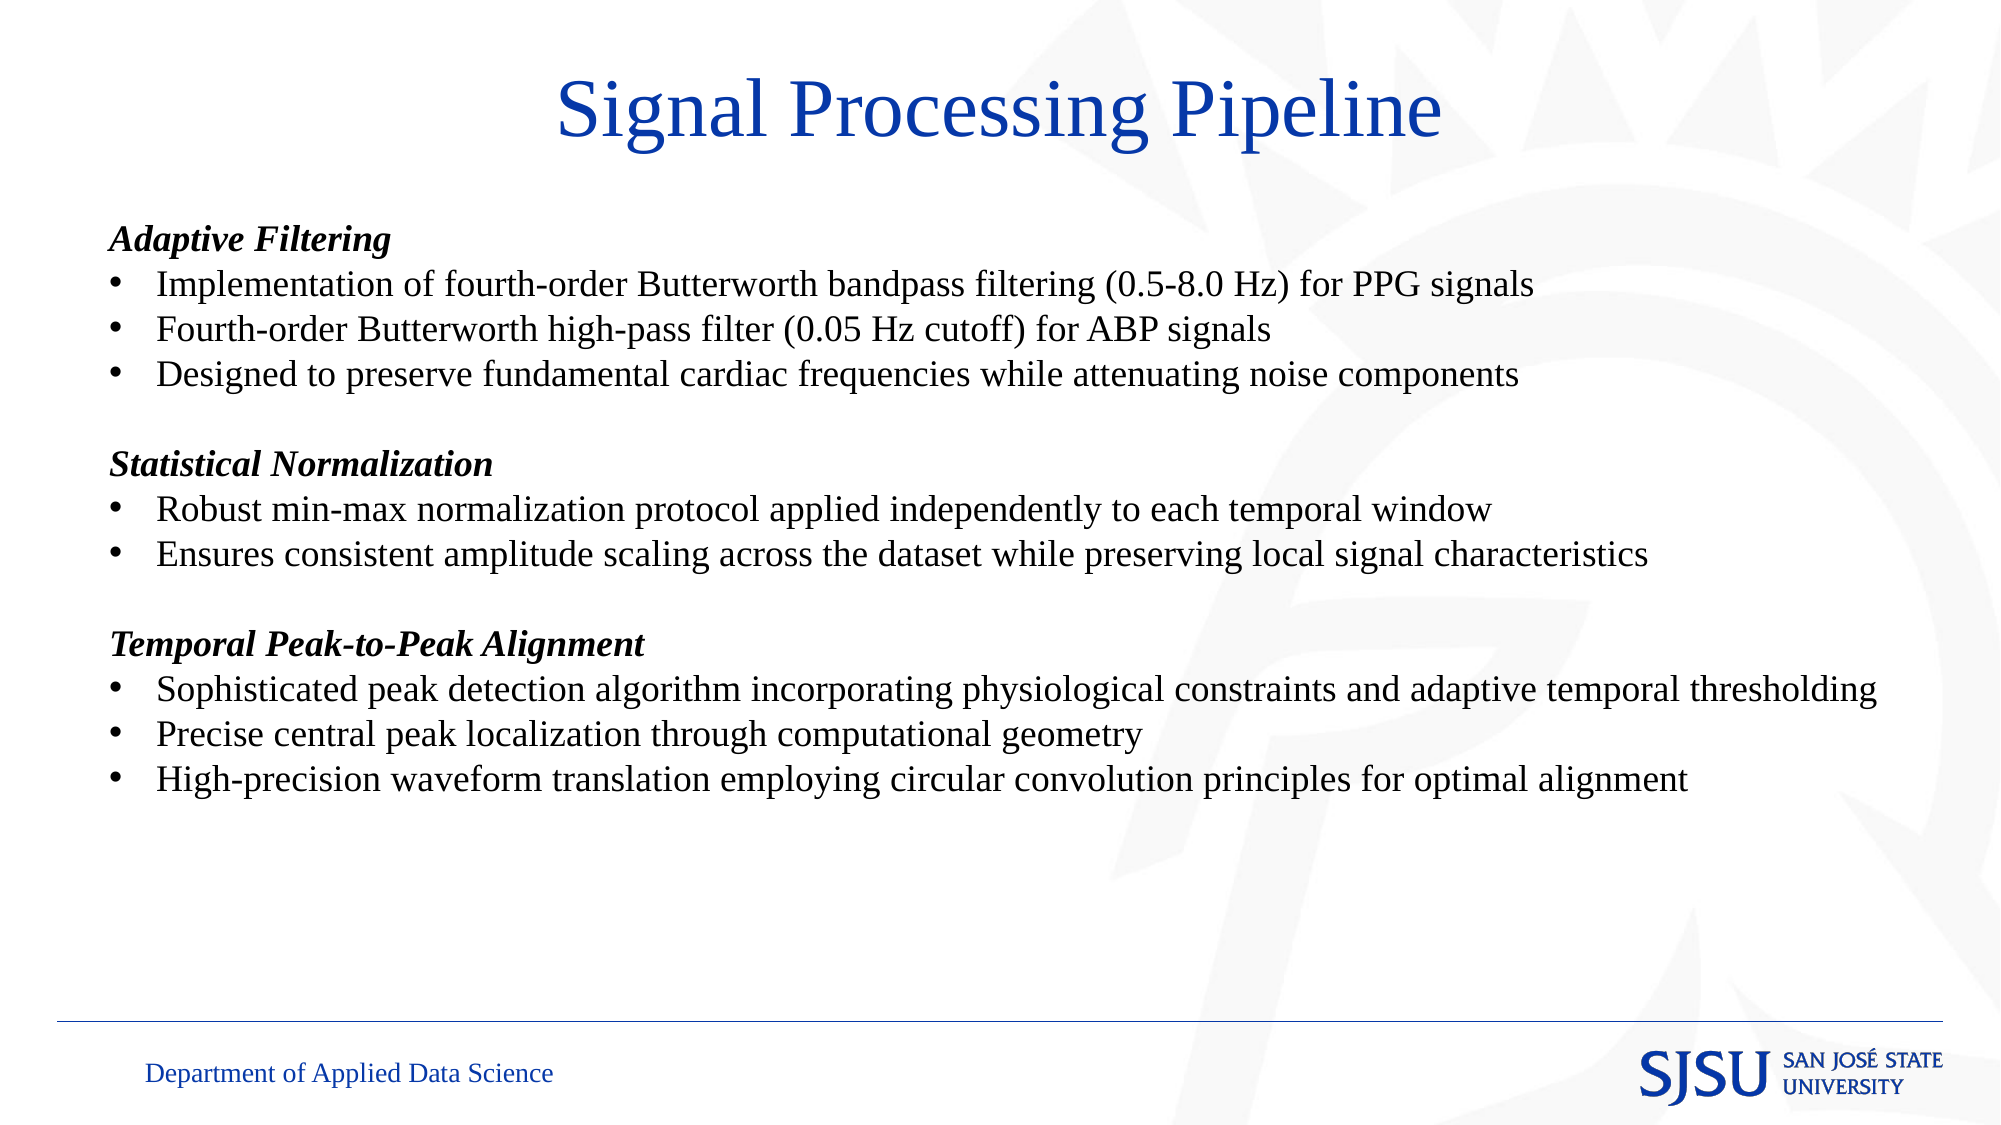

# Signal Processing Pipeline
Adaptive Filtering
Implementation of fourth-order Butterworth bandpass filtering (0.5-8.0 Hz) for PPG signals
Fourth-order Butterworth high-pass filter (0.05 Hz cutoff) for ABP signals
Designed to preserve fundamental cardiac frequencies while attenuating noise components

Statistical Normalization
Robust min-max normalization protocol applied independently to each temporal window
Ensures consistent amplitude scaling across the dataset while preserving local signal characteristics

Temporal Peak-to-Peak Alignment
Sophisticated peak detection algorithm incorporating physiological constraints and adaptive temporal thresholding
Precise central peak localization through computational geometry
High-precision waveform translation employing circular convolution principles for optimal alignment

Department of Applied Data Science